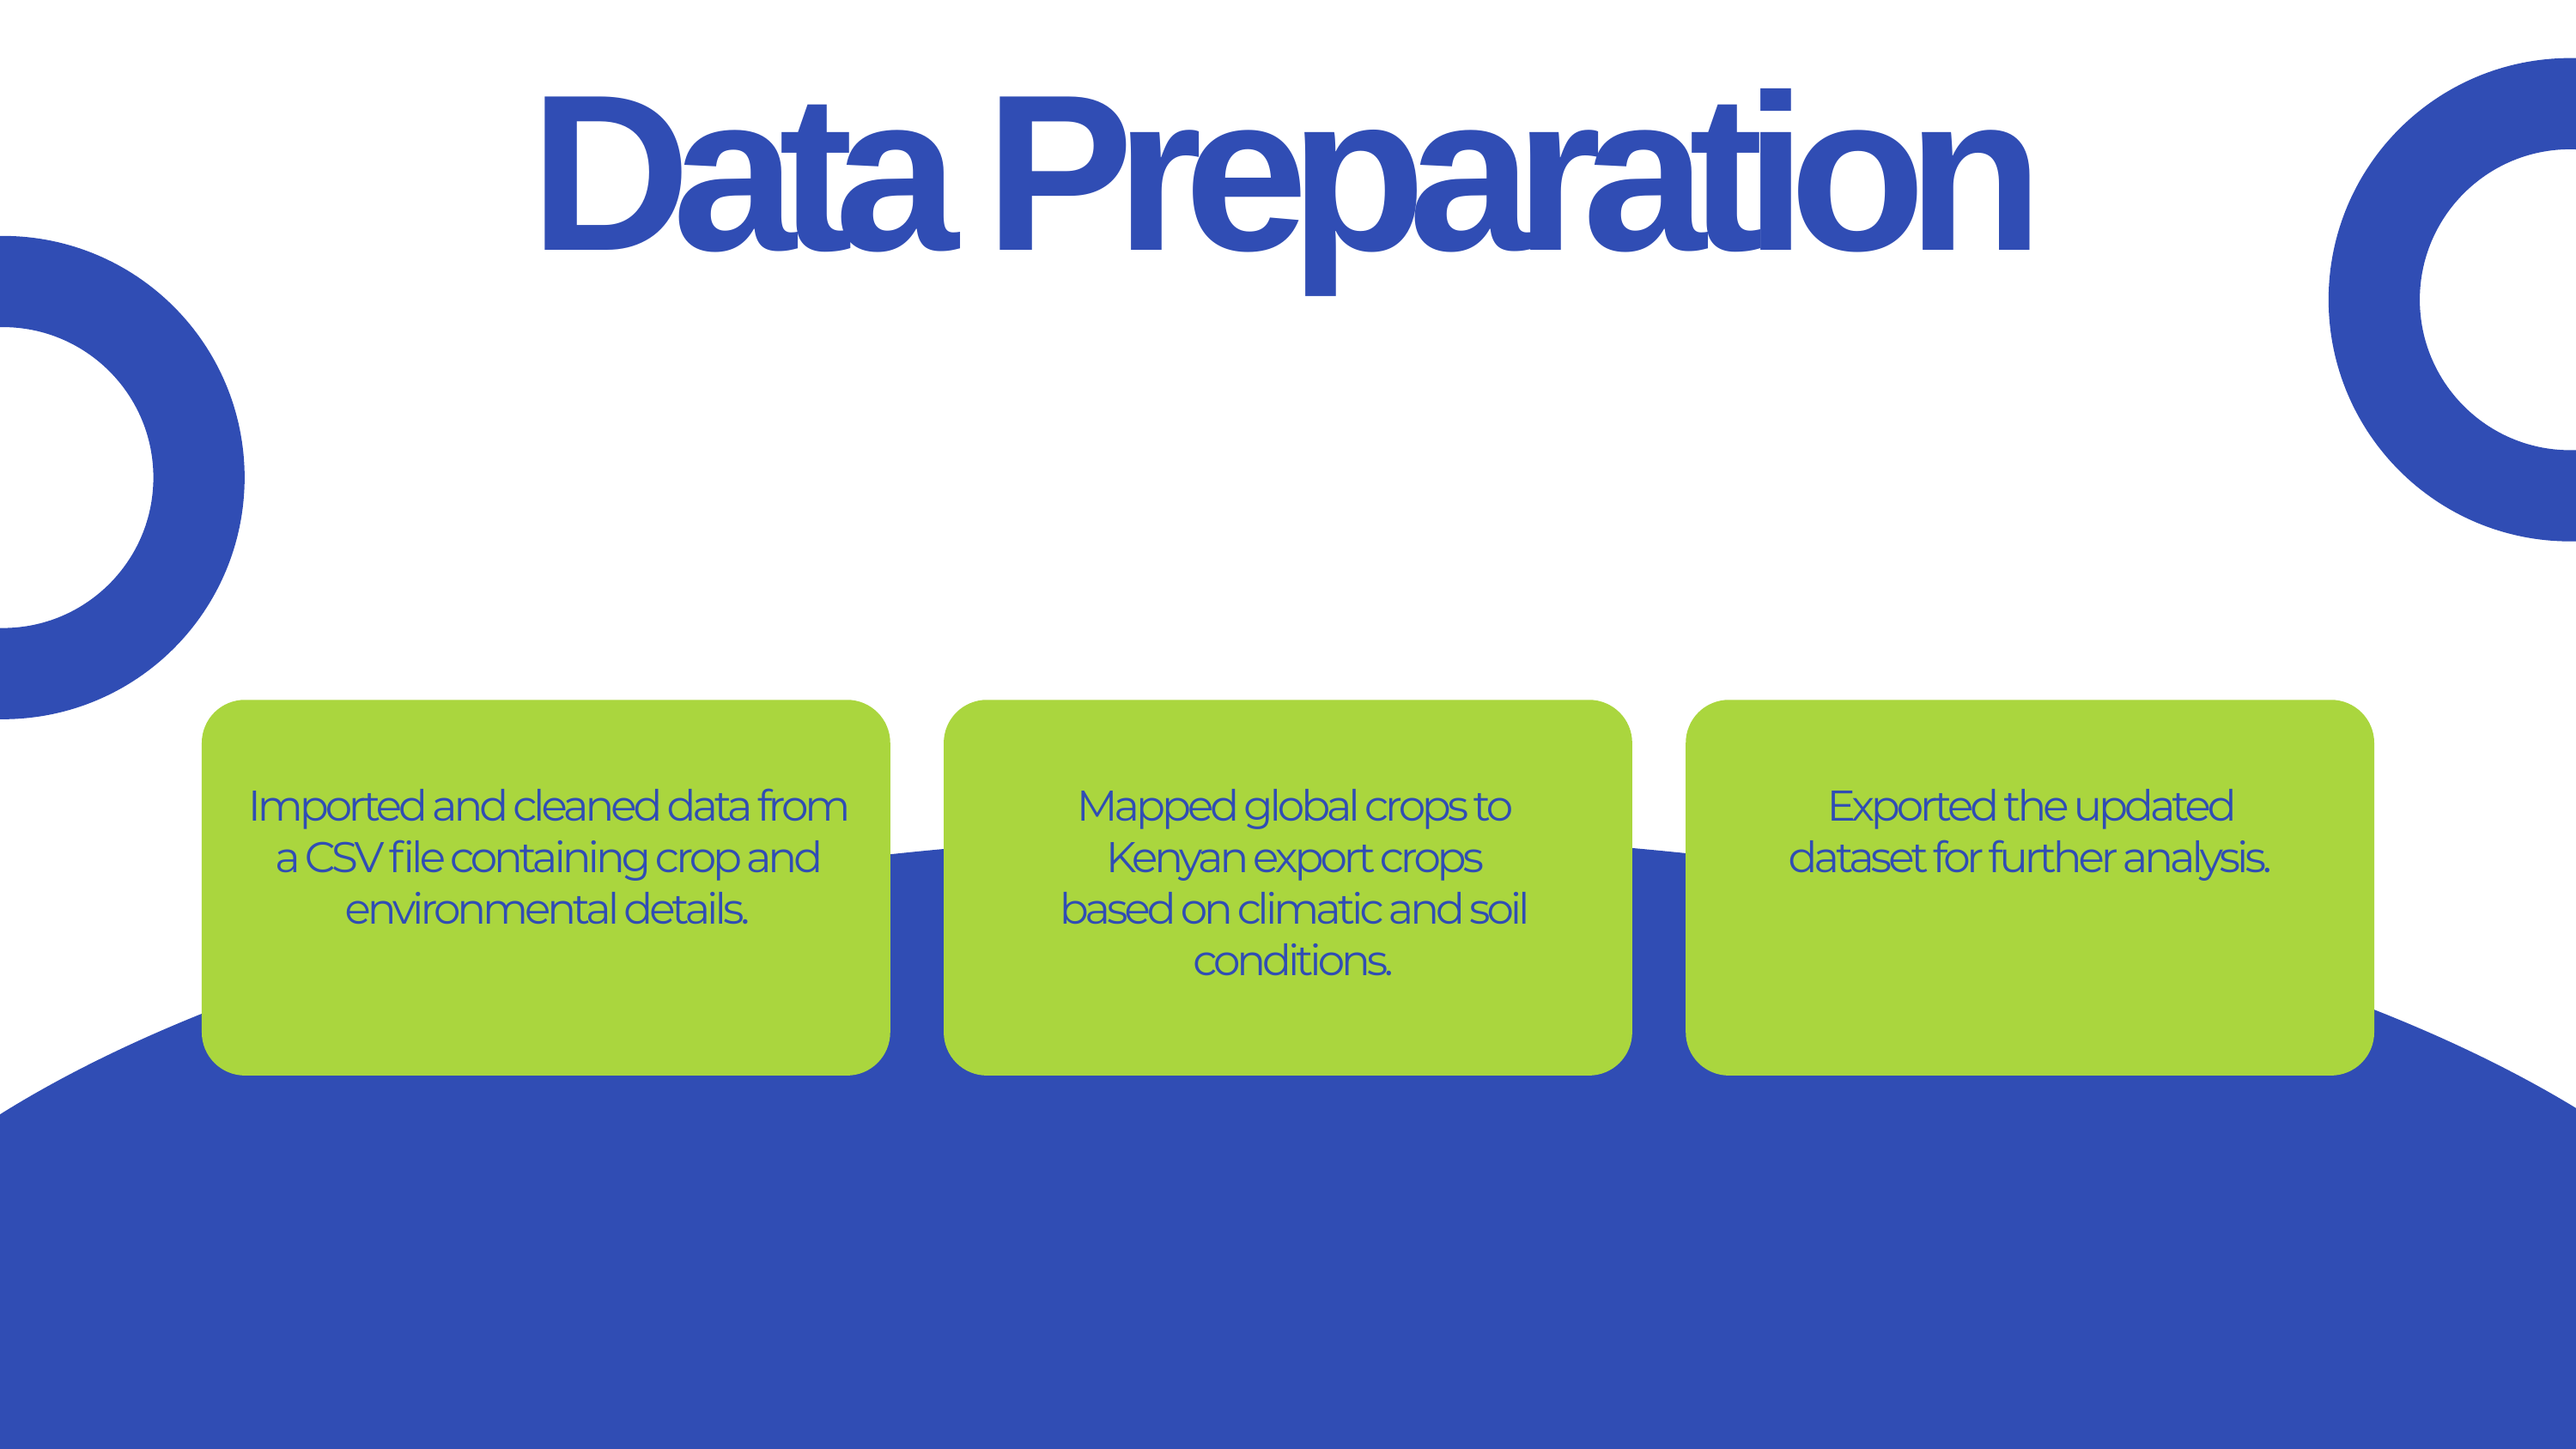

Data Preparation

Imported and cleaned data from a CSV file containing crop and environmental details.
Mapped global crops to Kenyan export crops based on climatic and soil conditions.
Exported the updated dataset for further analysis.